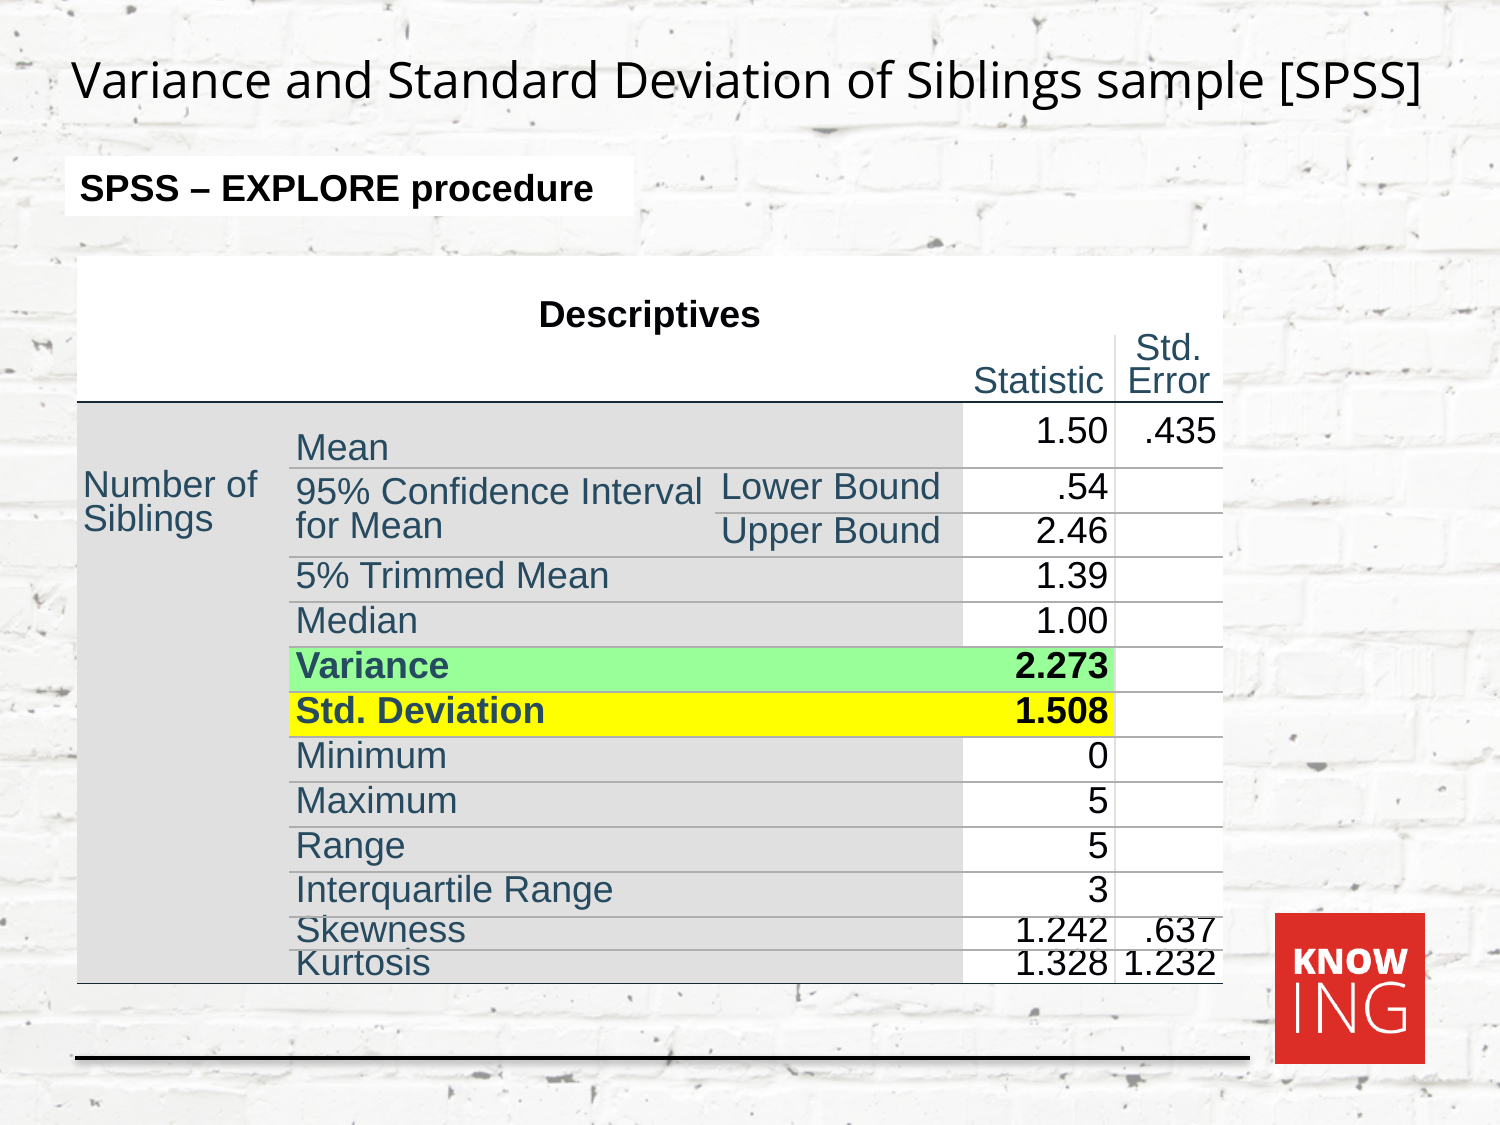

Variance and Standard Deviation of Siblings sample [SPSS]
SPSS – EXPLORE procedure
| Descriptives |  |  |  |  |
| --- | --- | --- | --- | --- |
|  |  |  | Statistic | Std. Error |
| Number of Siblings | Mean |  | 1.50 | .435 |
|  | 95% Confidence Interval for Mean | Lower Bound | .54 |  |
|  |  | Upper Bound | 2.46 |  |
|  | 5% Trimmed Mean |  | 1.39 |  |
|  | Median |  | 1.00 |  |
|  | Variance |  | 2.273 |  |
|  | Std. Deviation |  | 1.508 |  |
|  | Minimum |  | 0 |  |
|  | Maximum |  | 5 |  |
|  | Range |  | 5 |  |
|  | Interquartile Range |  | 3 |  |
|  | Skewness |  | 1.242 | .637 |
|  | Kurtosis |  | 1.328 | 1.232 |